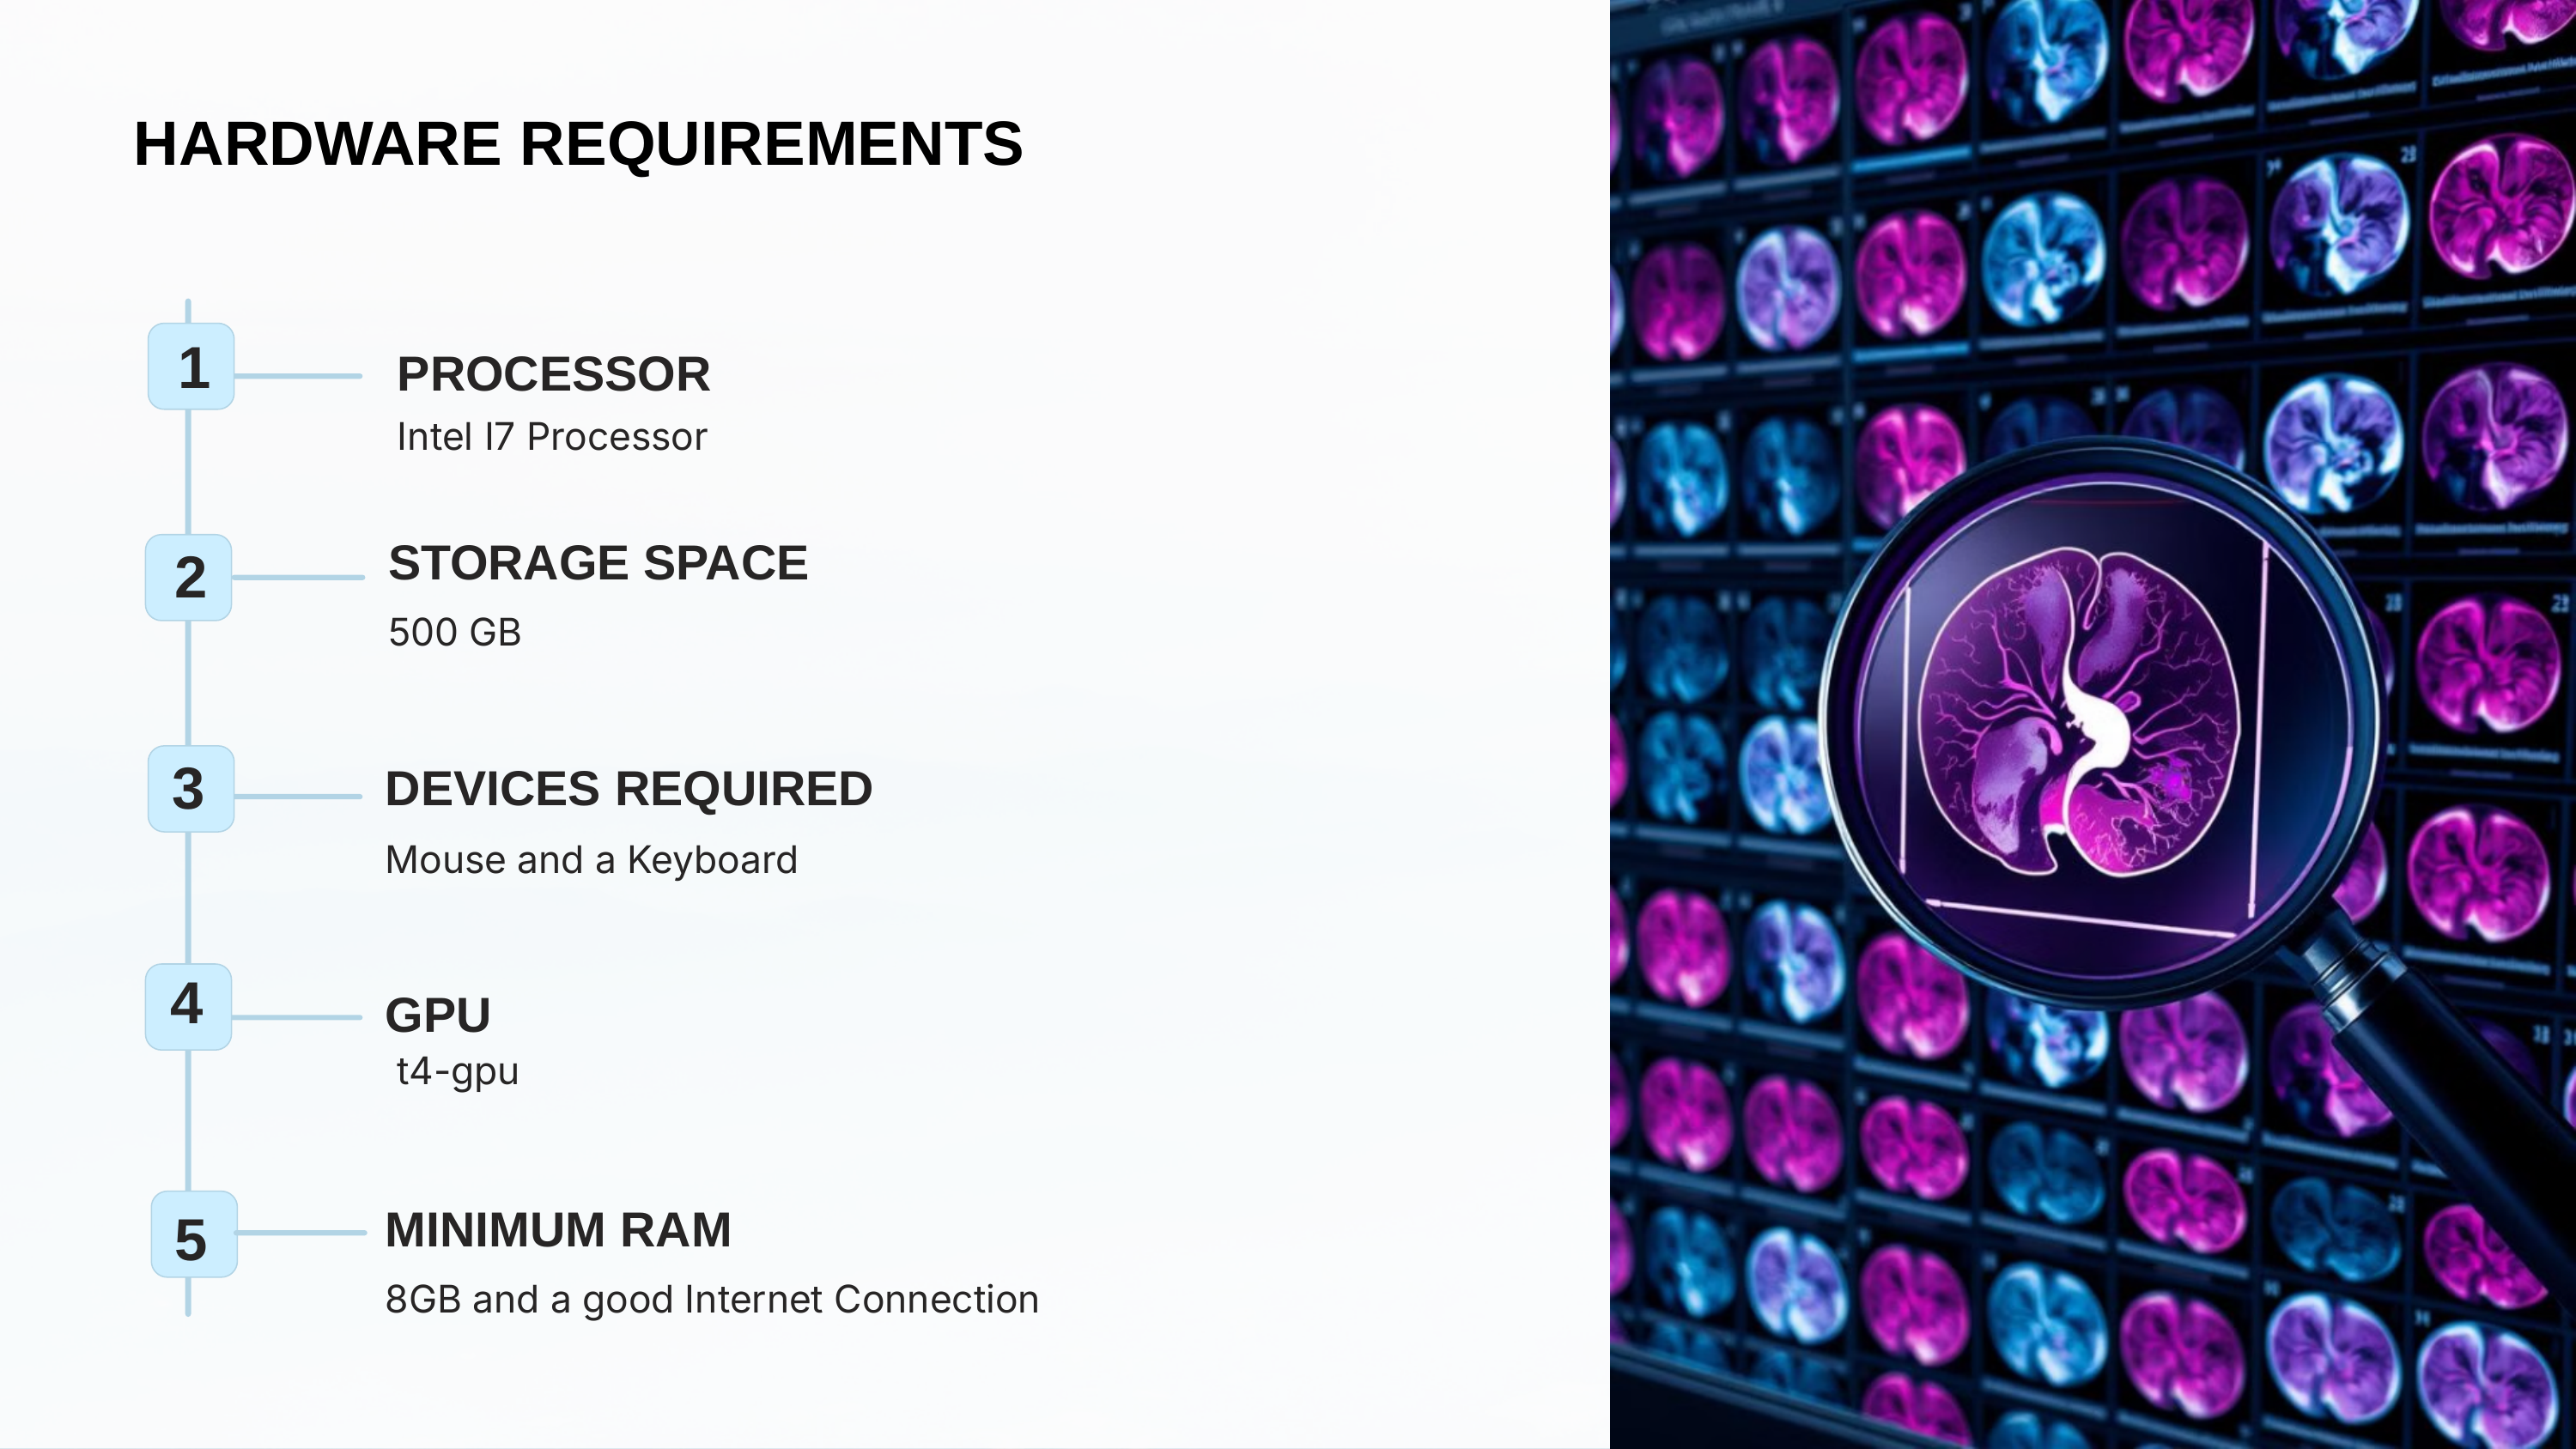

HARDWARE REQUIREMENTS

PROCESSOR
1

Intel I7 Processor
STORAGE SPACE

2

500 GB

DEVICES REQUIRED
3

Mouse and a Keyboard

4
GPU

t4-gpu

MINIMUM RAM
5

8GB and a good Internet Connection